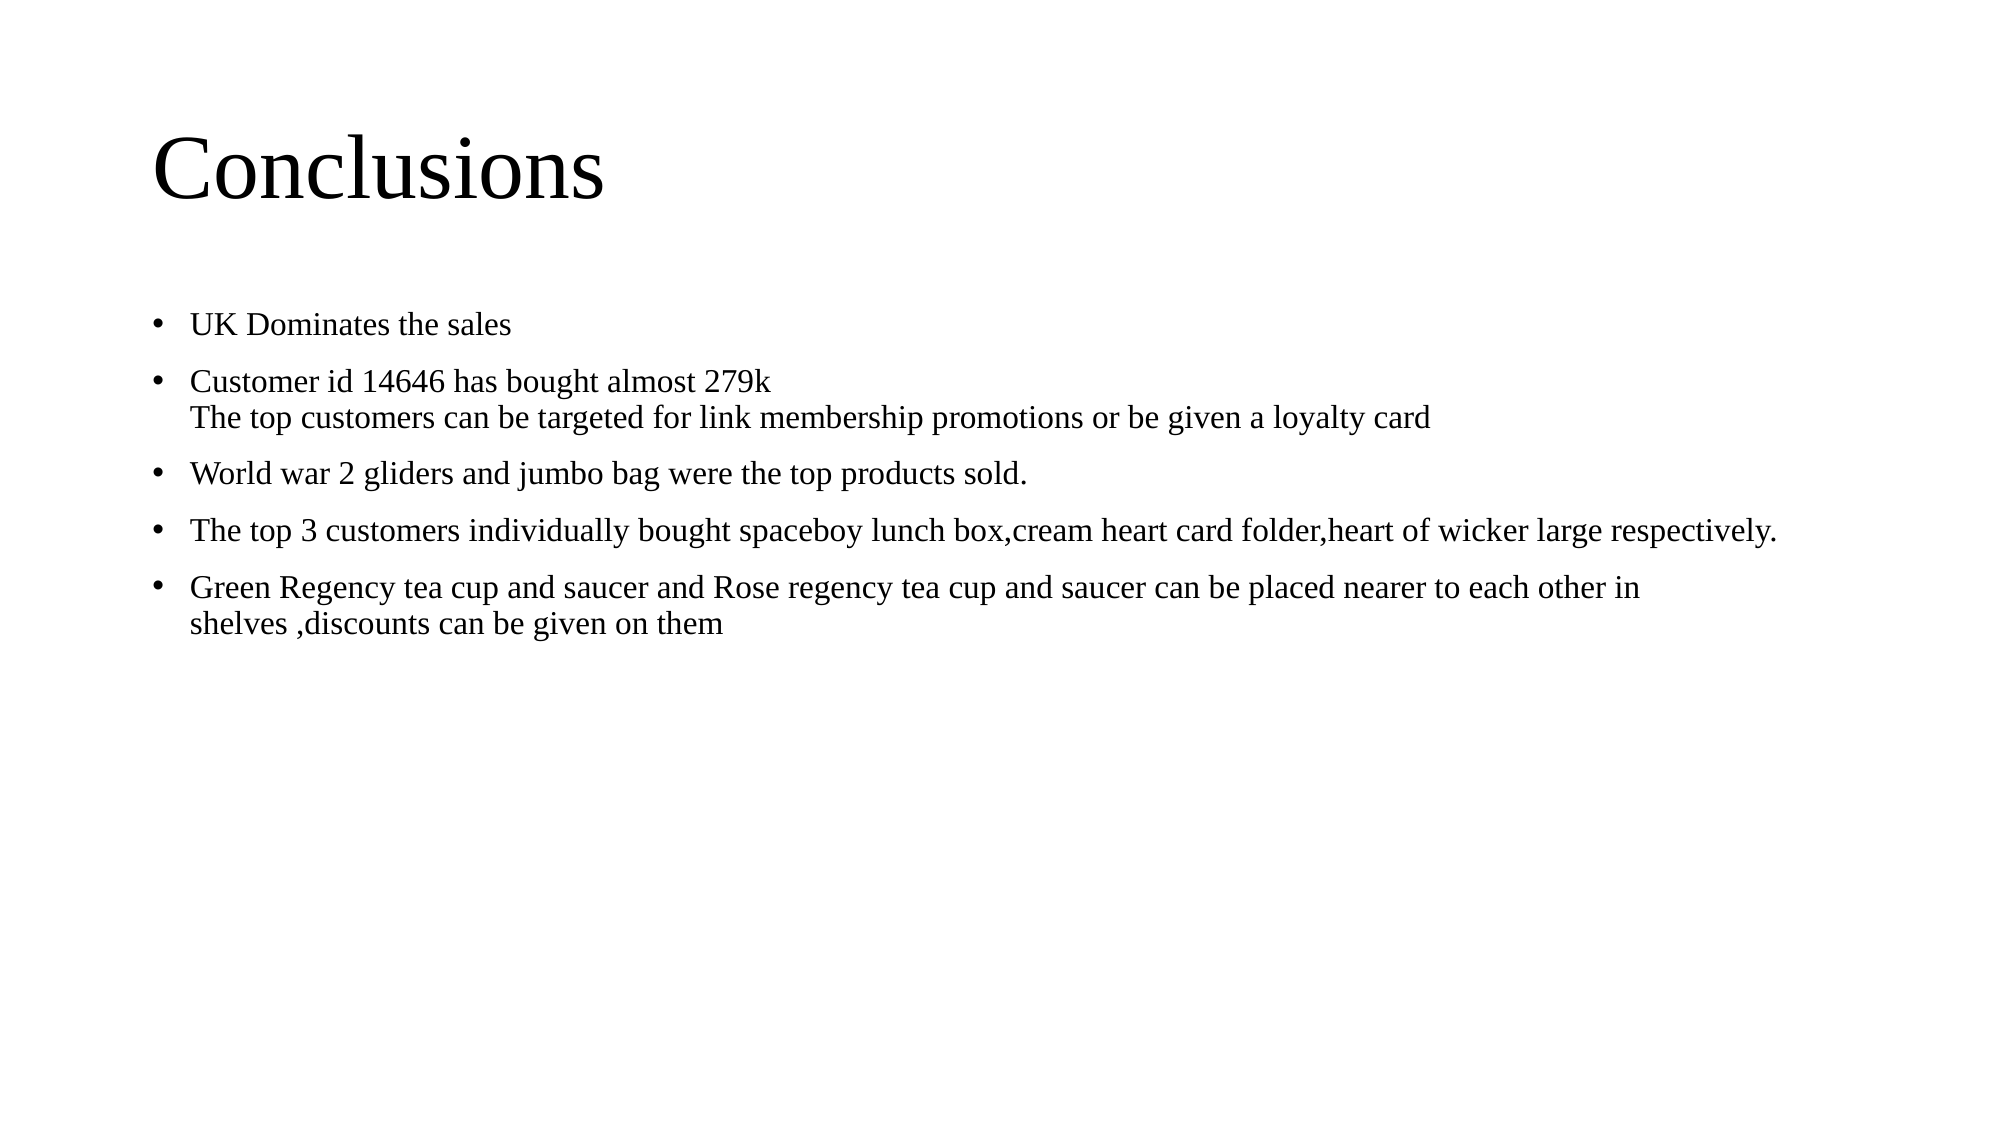

# Conclusions
UK Dominates the sales
Customer id 14646 has bought almost 279k 
The top customers can be targeted for link membership promotions or be given a loyalty card
World war 2 gliders and jumbo bag were the top products sold.
The top 3 customers individually bought spaceboy lunch box,cream heart card folder,heart of wicker large respectively.
Green Regency tea cup and saucer and Rose regency tea cup and saucer can be placed nearer to each other in shelves ,discounts can be given on them